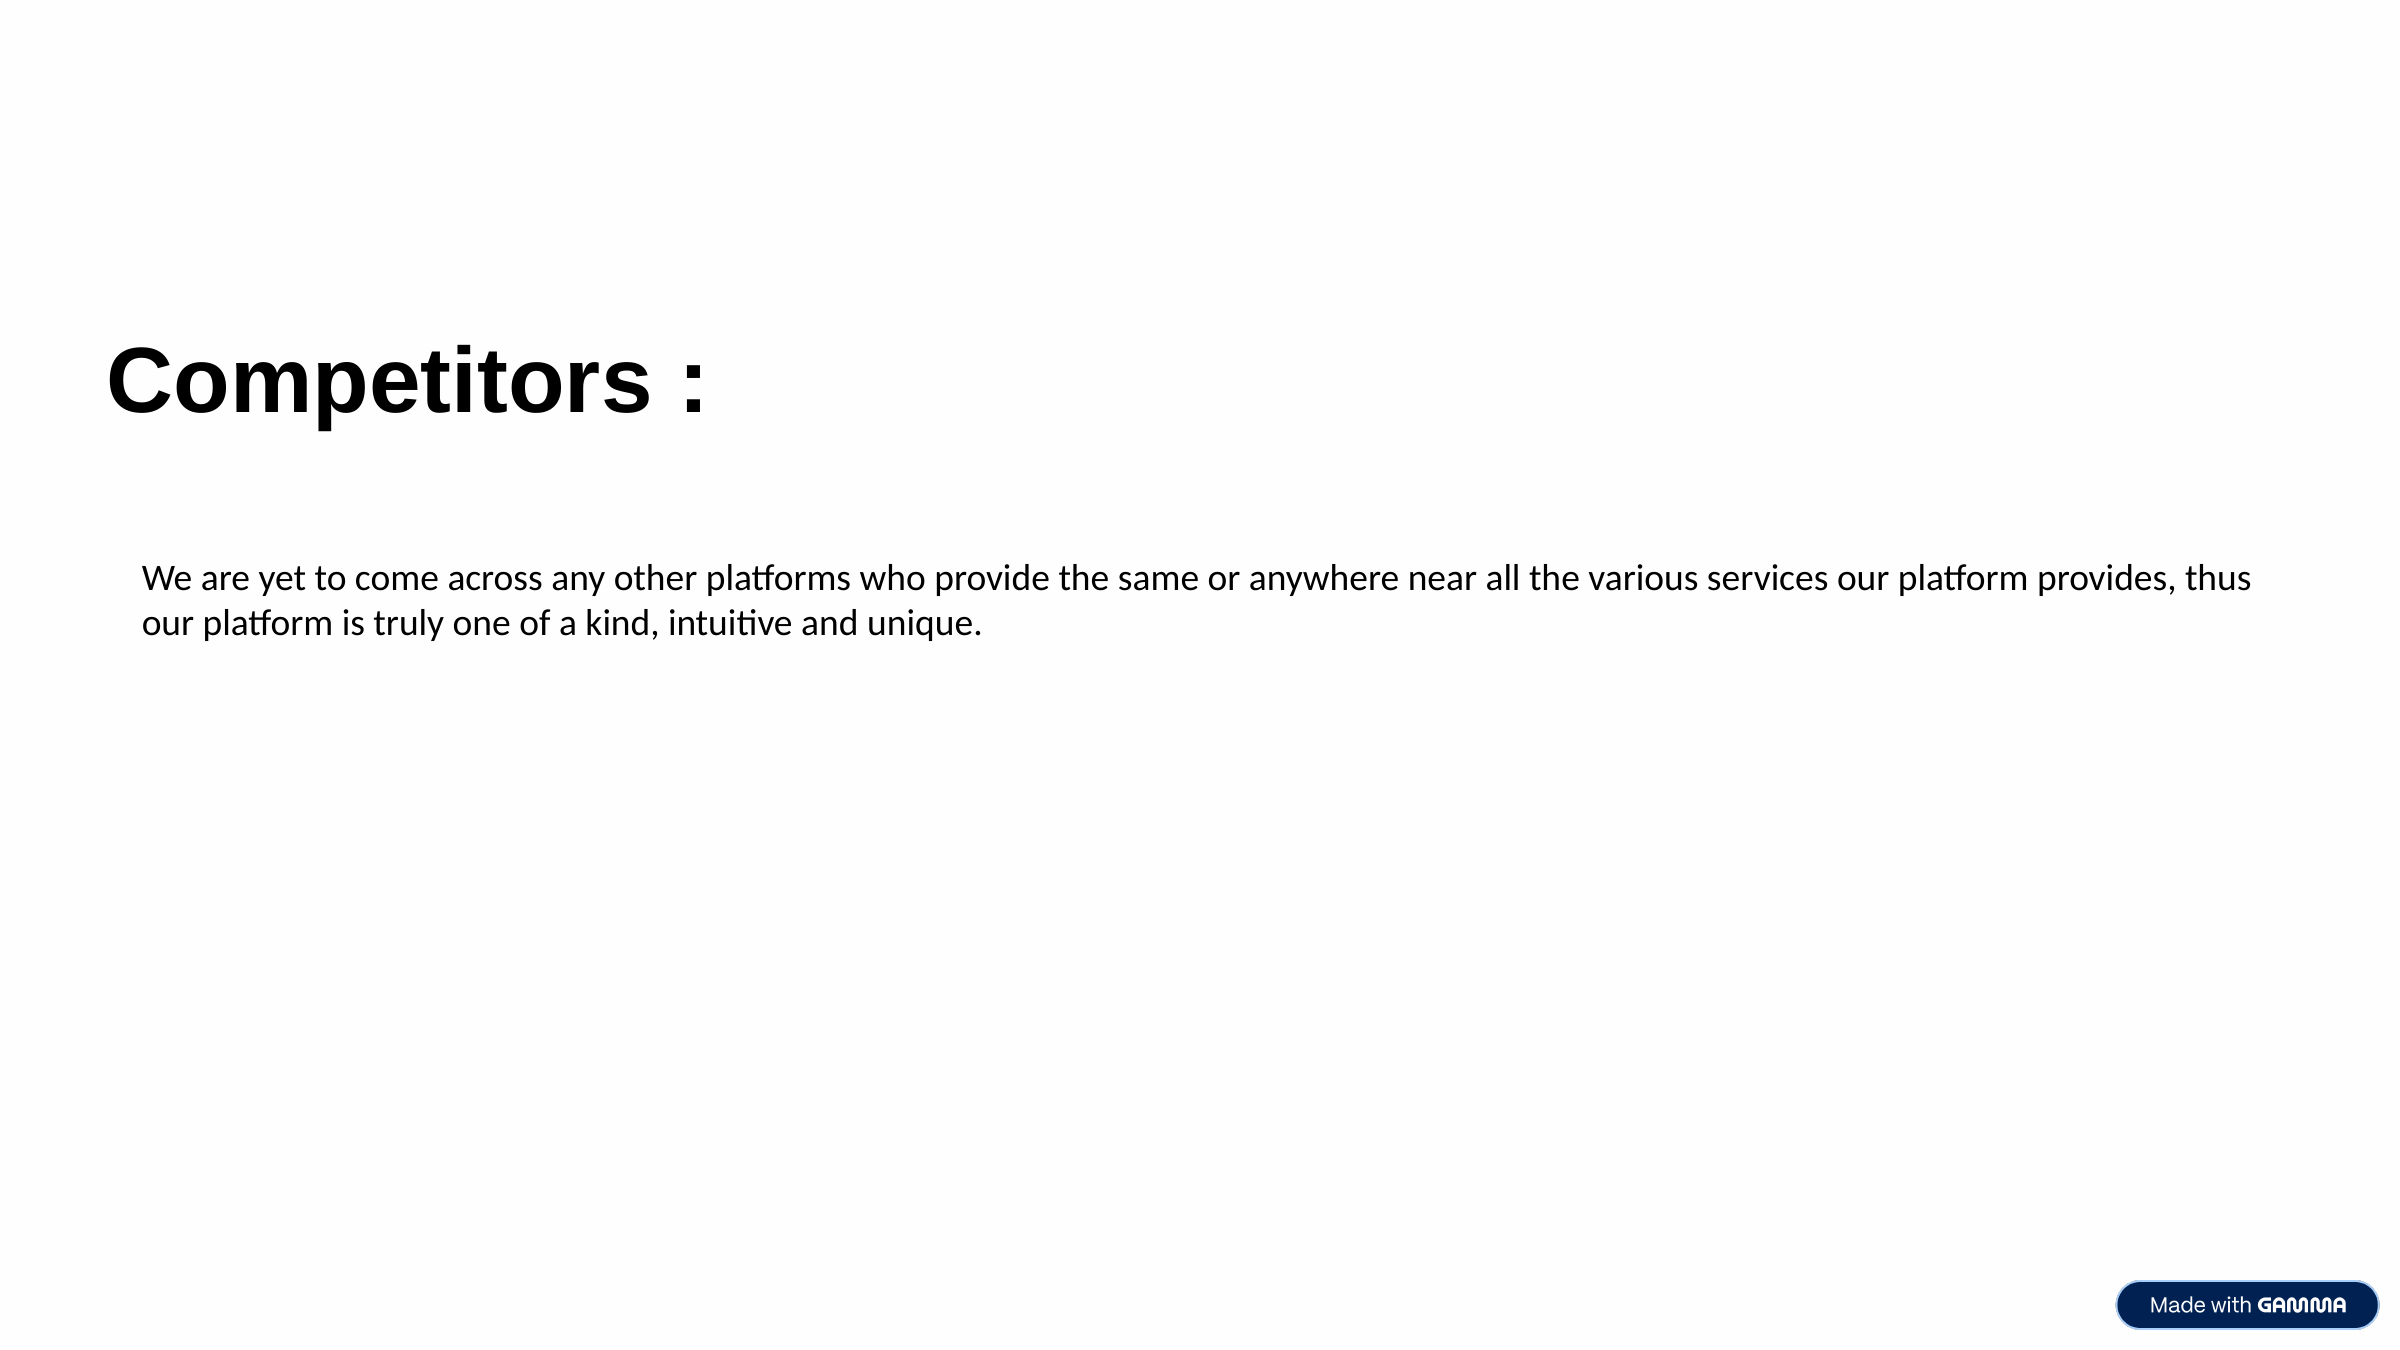

Competitors :
We are yet to come across any other platforms who provide the same or anywhere near all the various services our platform provides, thus our platform is truly one of a kind, intuitive and unique.